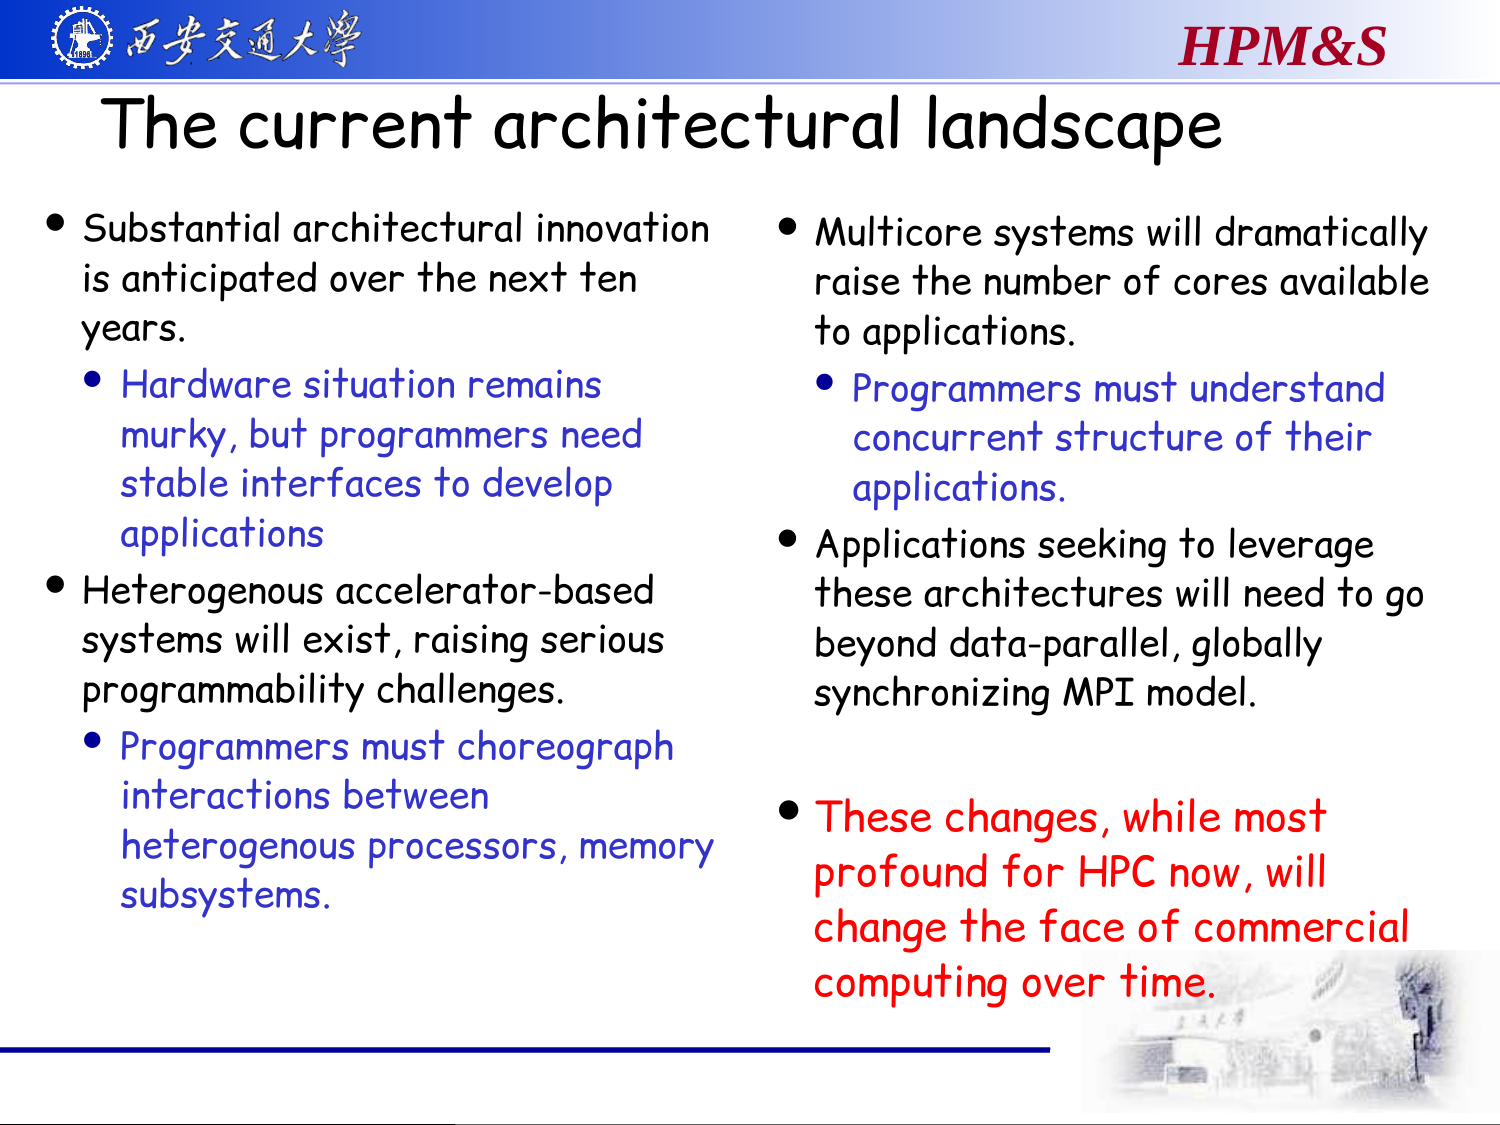

# The current architectural landscape
Substantial architectural innovation is anticipated over the next ten years.
Hardware situation remains murky, but programmers need stable interfaces to develop applications
Heterogenous accelerator-based systems will exist, raising serious programmability challenges.
Programmers must choreograph interactions between heterogenous processors, memory subsystems.
Multicore systems will dramatically raise the number of cores available to applications.
Programmers must understand concurrent structure of their applications.
Applications seeking to leverage these architectures will need to go beyond data-parallel, globally synchronizing MPI model.

These changes, while most profound for HPC now, will change the face of commercial computing over time.